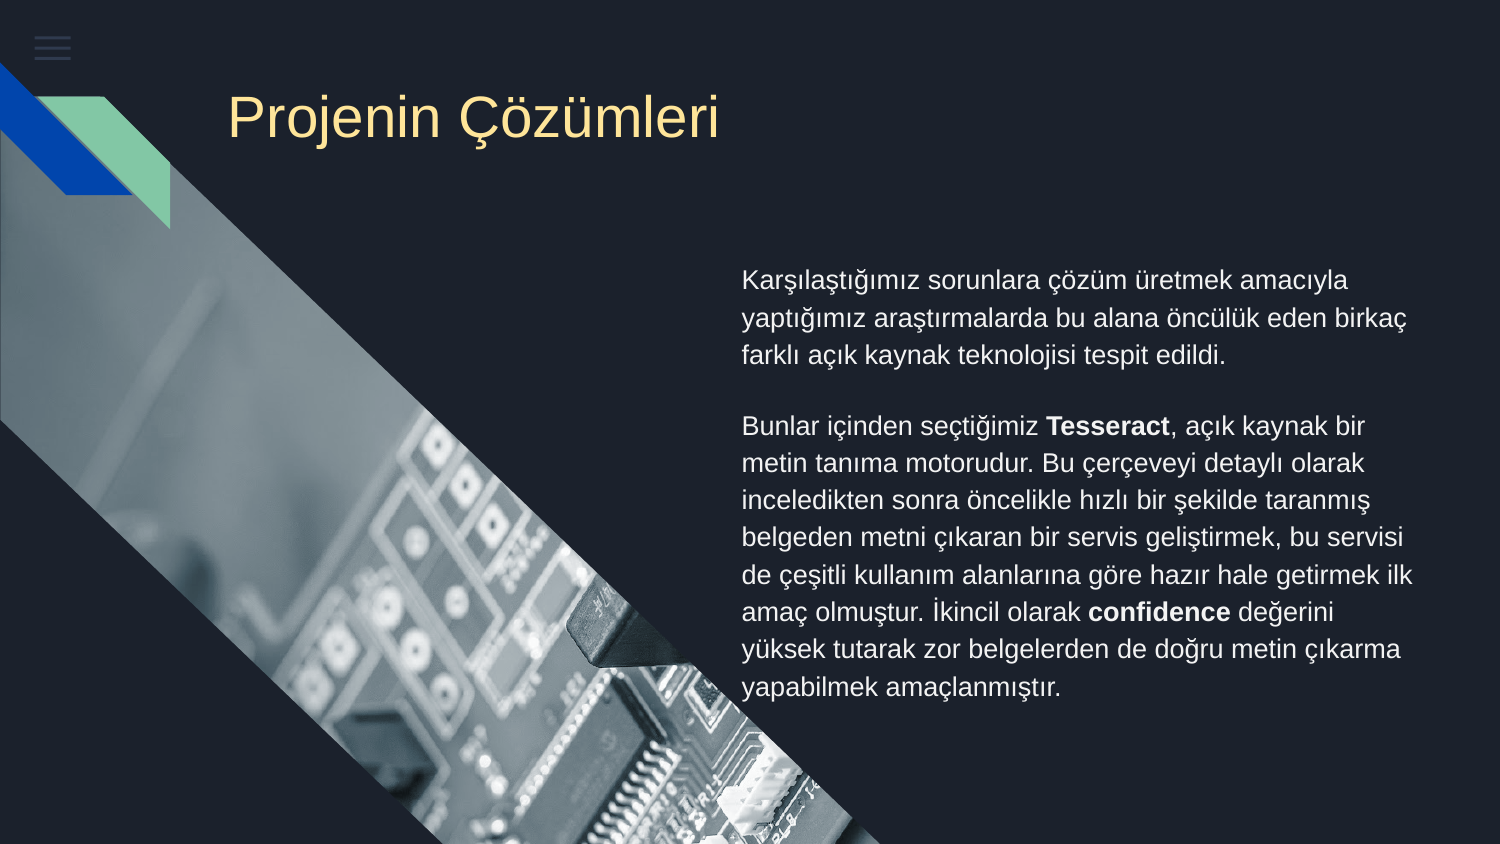

# Projenin Çözümleri
Karşılaştığımız sorunlara çözüm üretmek amacıyla yaptığımız araştırmalarda bu alana öncülük eden birkaç farklı açık kaynak teknolojisi tespit edildi.
Bunlar içinden seçtiğimiz Tesseract, açık kaynak bir metin tanıma motorudur. Bu çerçeveyi detaylı olarak inceledikten sonra öncelikle hızlı bir şekilde taranmış belgeden metni çıkaran bir servis geliştirmek, bu servisi de çeşitli kullanım alanlarına göre hazır hale getirmek ilk amaç olmuştur. İkincil olarak confidence değerini yüksek tutarak zor belgelerden de doğru metin çıkarma yapabilmek amaçlanmıştır.